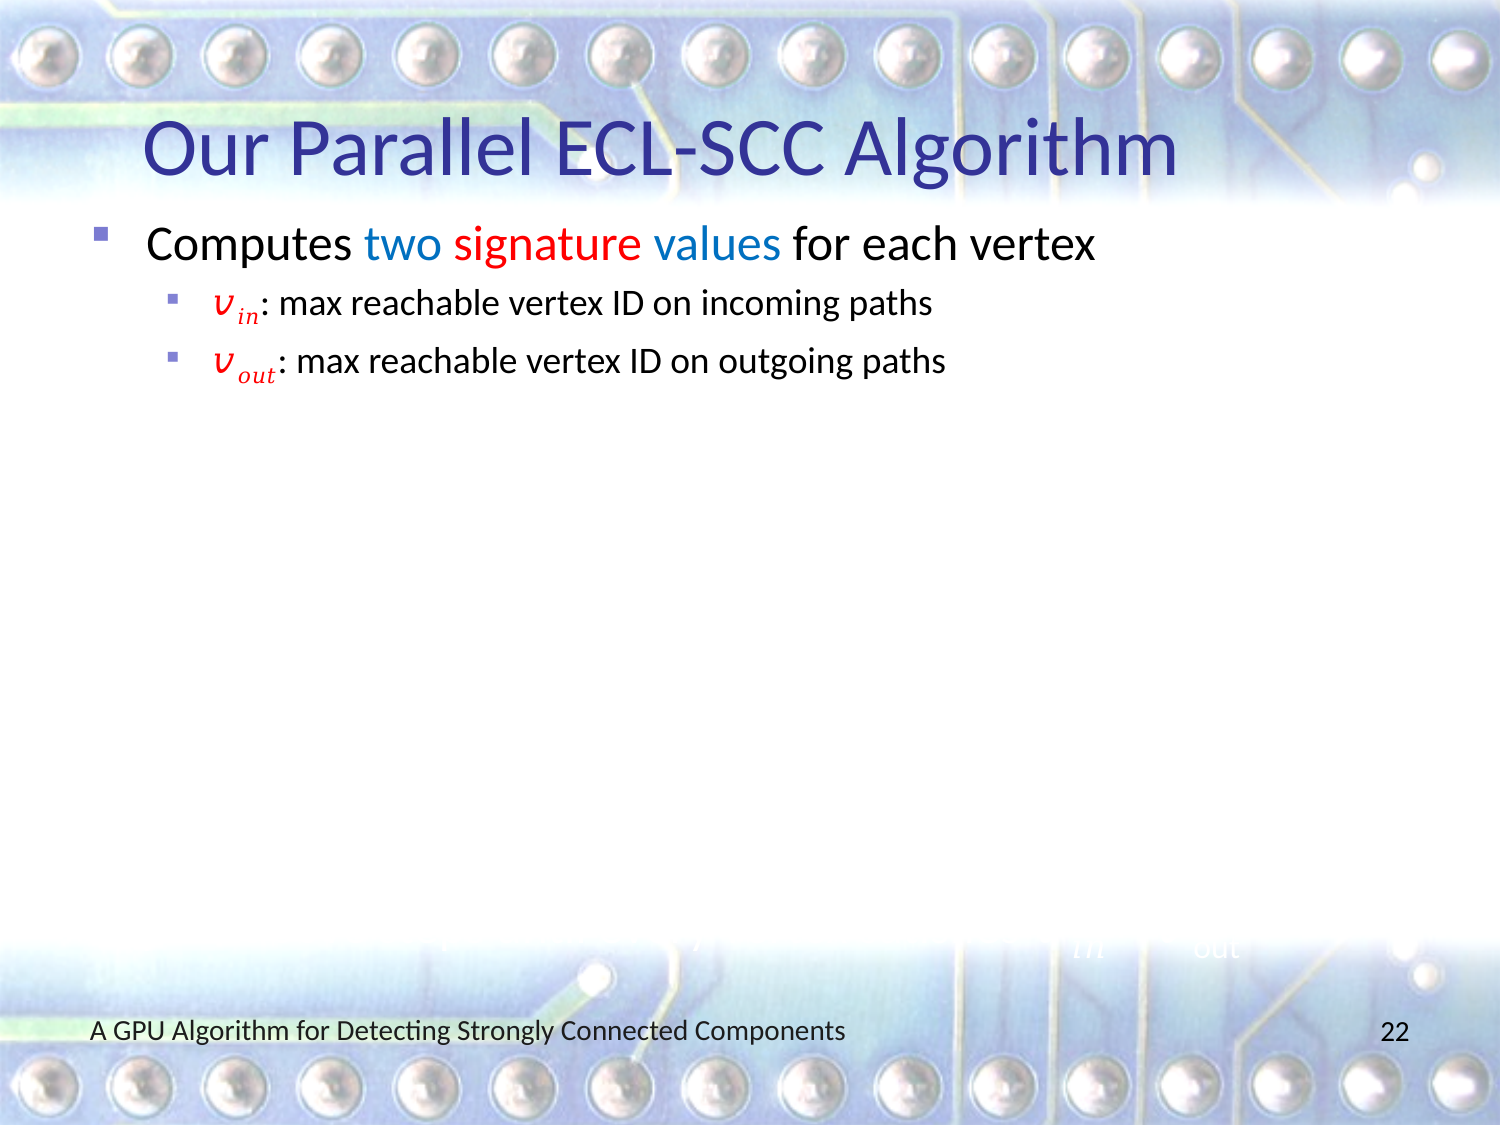

# Our Parallel ECL-SCC Algorithm
Computes two signature values for each vertex
𝑣𝑖𝑛: max reachable vertex ID on incoming paths
𝑣𝑜𝑢𝑡: max reachable vertex ID on outgoing paths
Step 1: signature initialization
Initializes signature values to vertex ID
Step 2: maximum-value propagation
Updates signatures until fixed-point reached
𝑣𝑖𝑛 = max of itself and 𝑣𝑖𝑛 of in-neighbors
𝑣𝑜𝑢𝑡 = max of itself and 𝑣𝑜𝑢𝑡 of out-neighbors
Step 3: edge removal
Delete edges between differing signatures
Repeat above steps until every vertex satisfies 𝑣𝑖𝑛 = 𝑣out
A GPU Algorithm for Detecting Strongly Connected Components
22